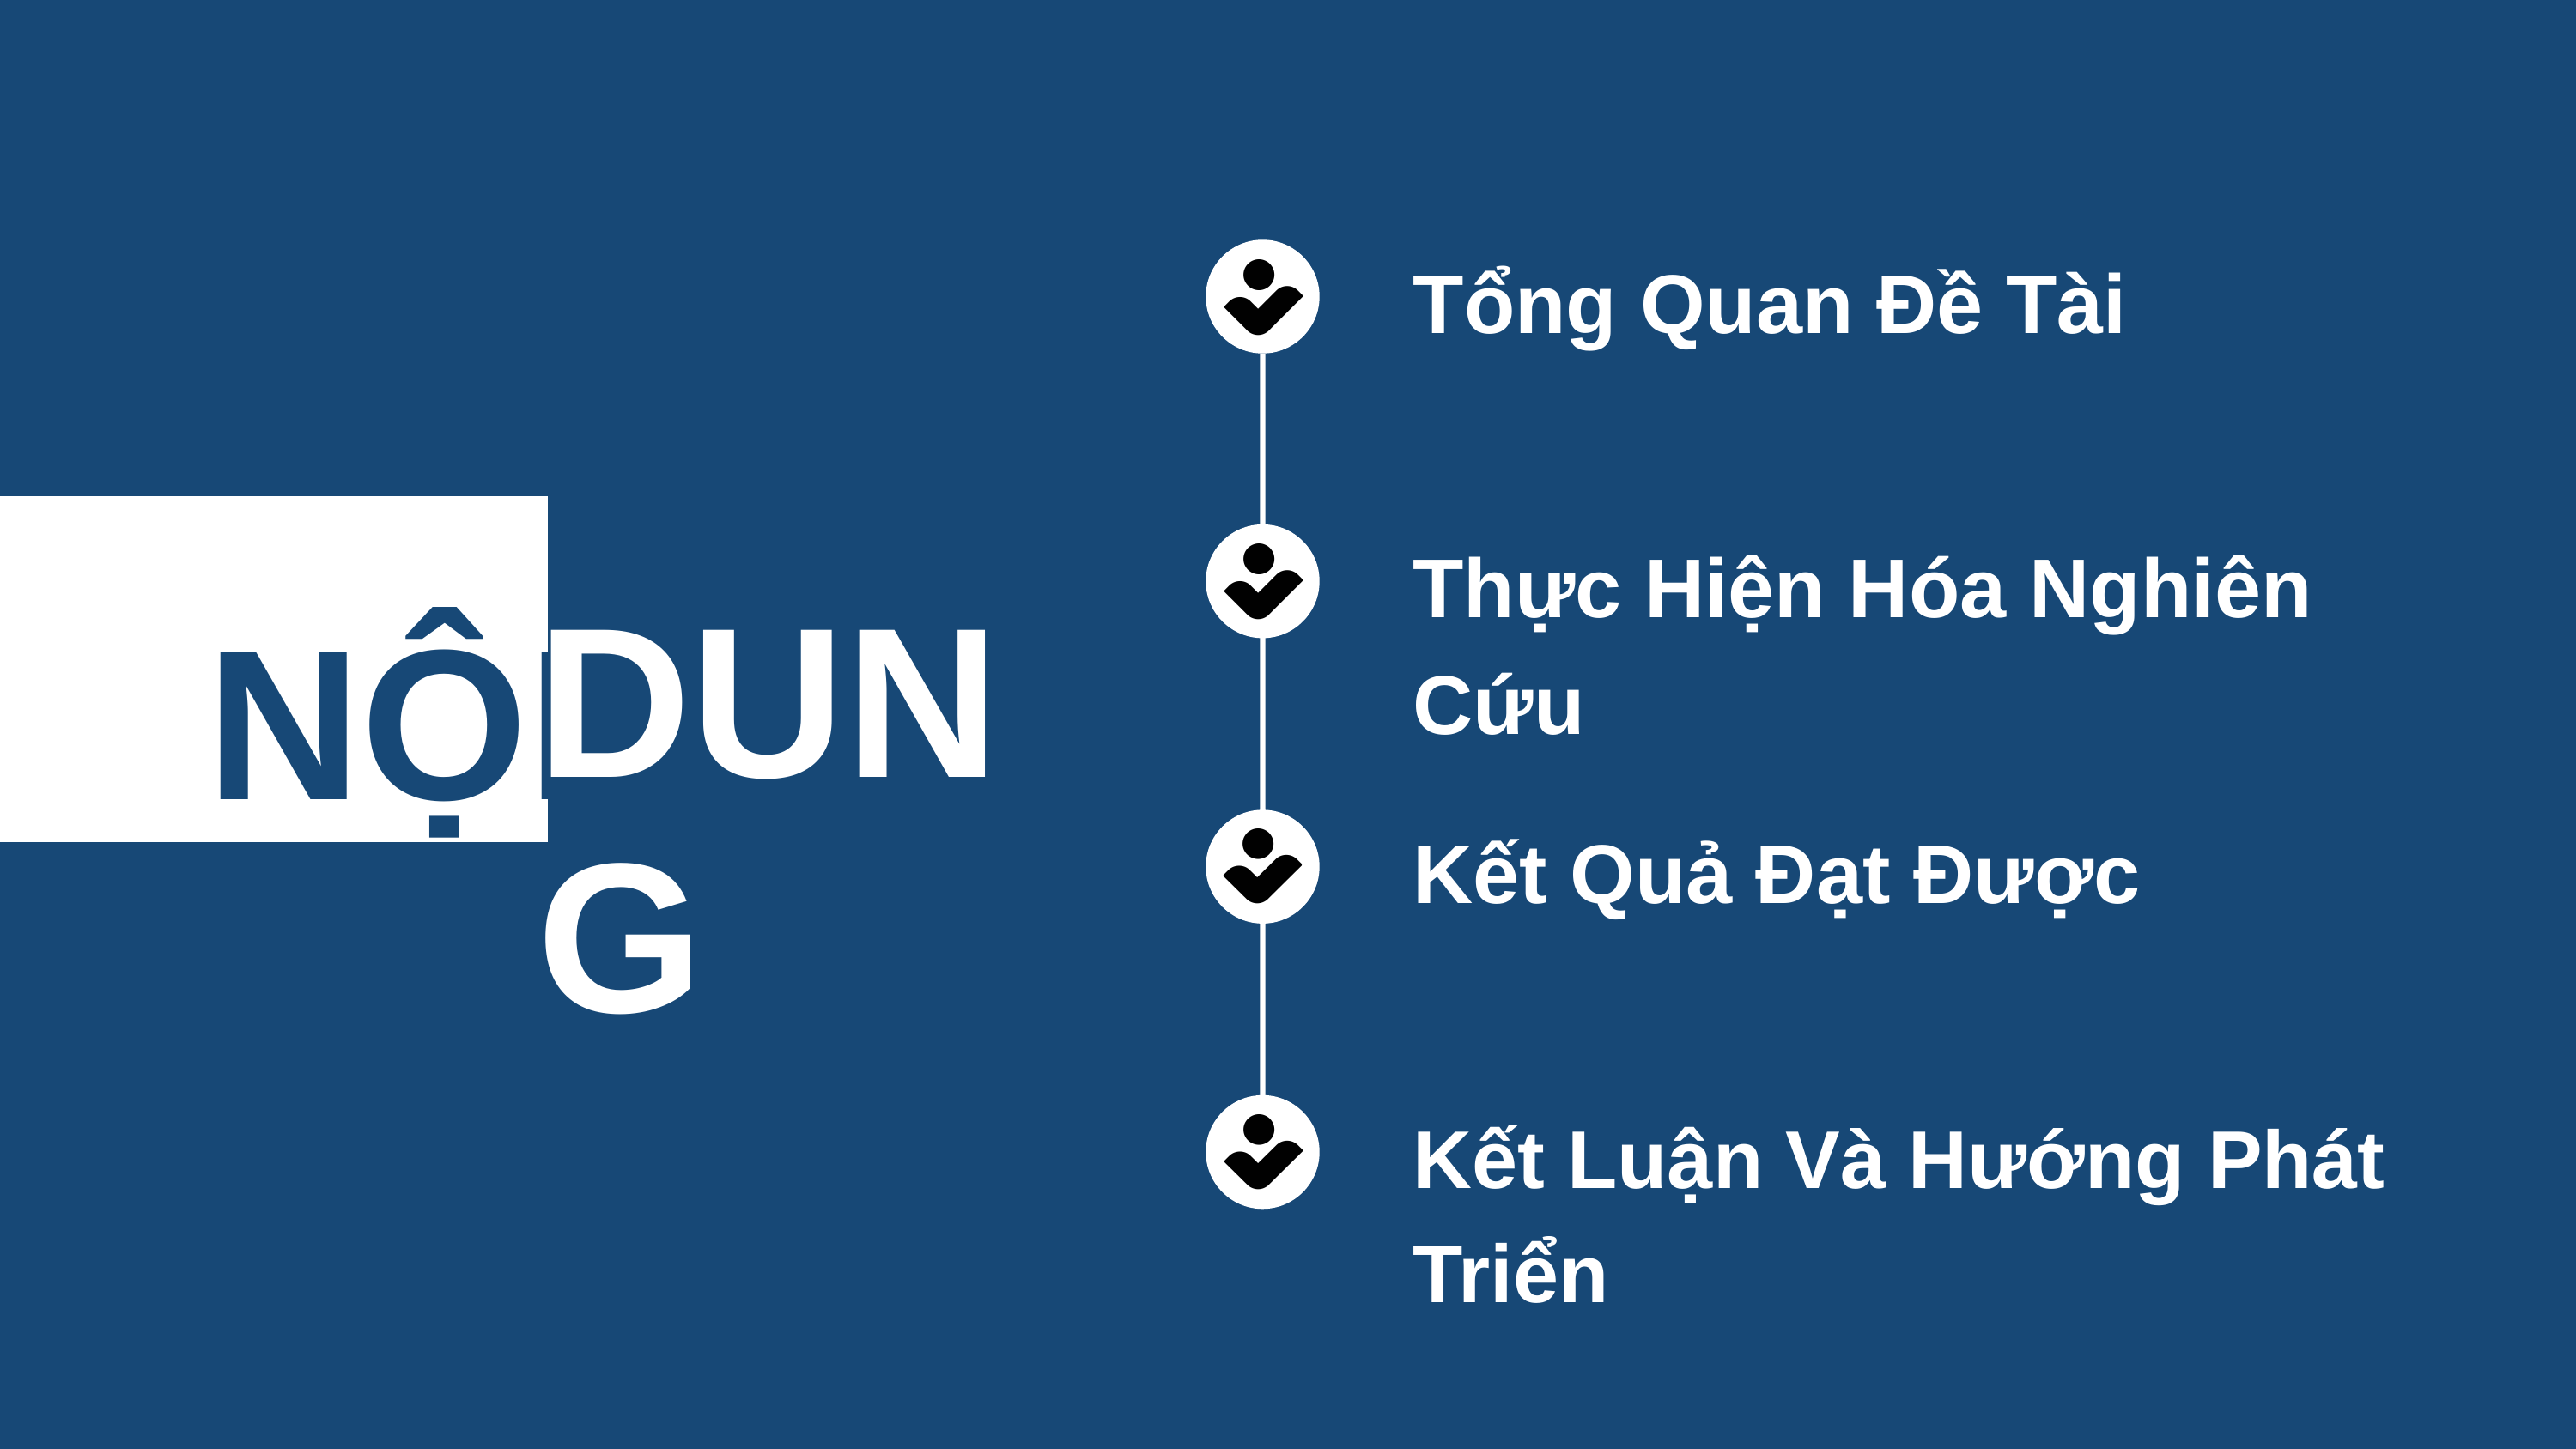

Tổng Quan Đề Tài

Thực Hiện Hóa Nghiên Cứu

NỘI

DUNG
Kết Quả Đạt Được

Kết Luận Và Hướng Phát Triển